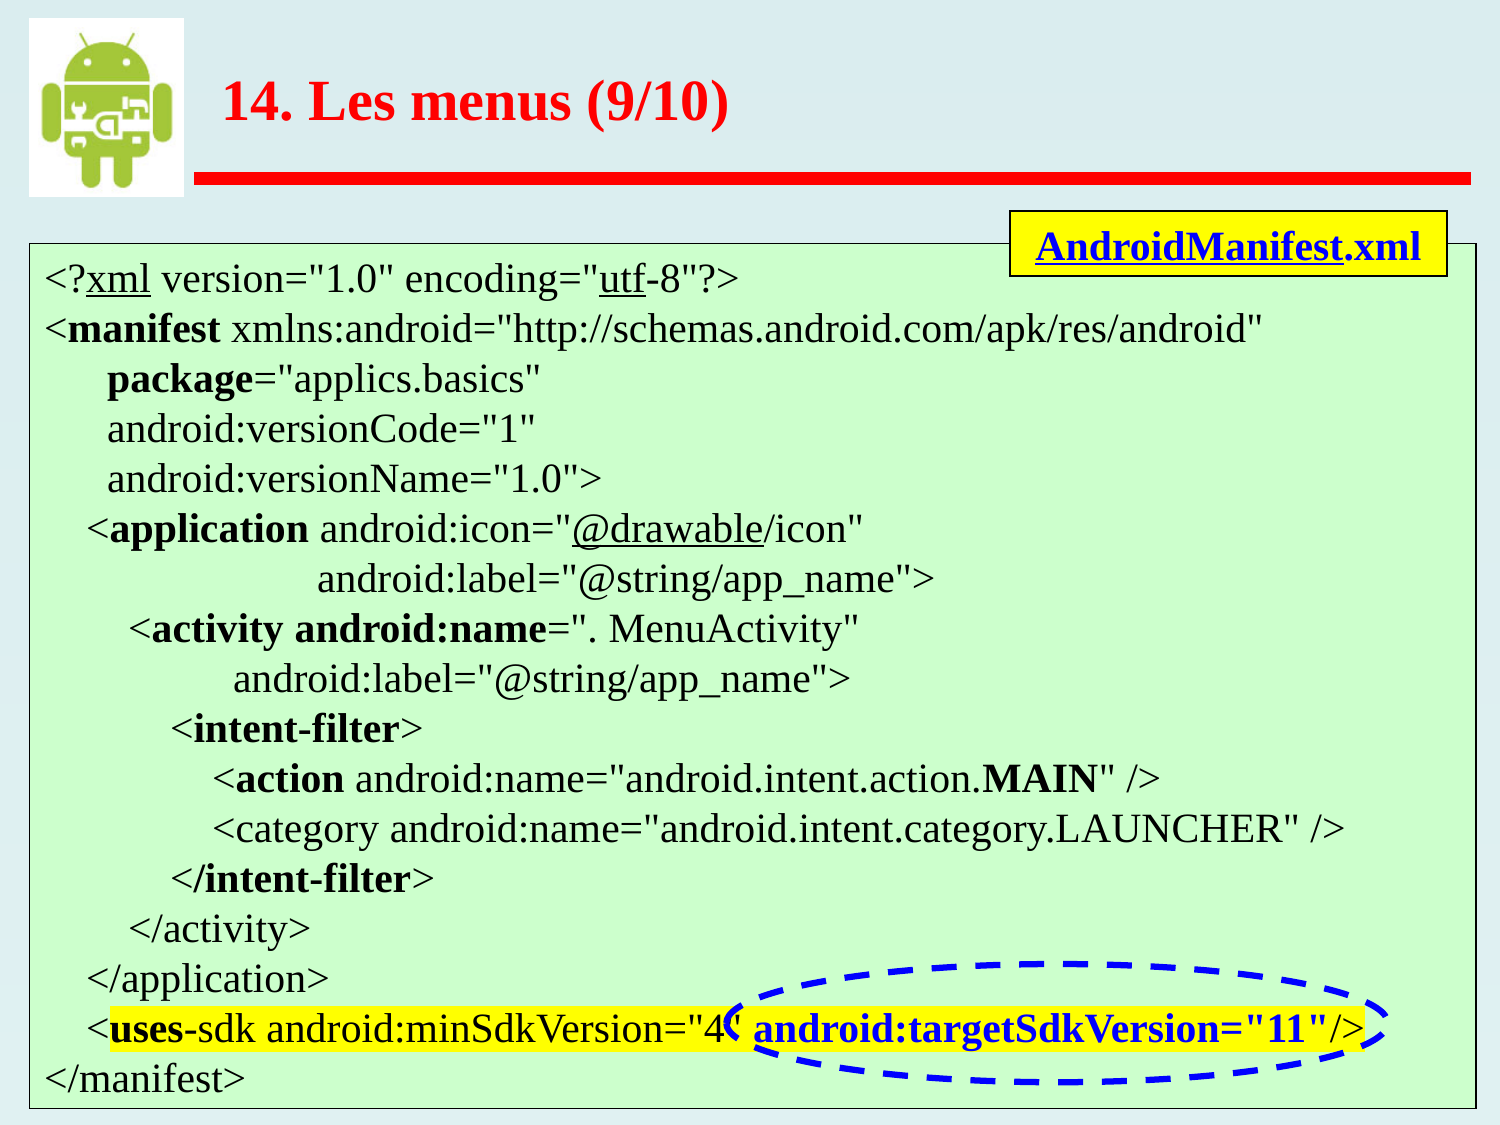

14. Les menus (9/10)
AndroidManifest.xml
<?xml version="1.0" encoding="utf-8"?>
<manifest xmlns:android="http://schemas.android.com/apk/res/android"
      package="applics.basics"
      android:versionCode="1"
      android:versionName="1.0">
    <application android:icon="@drawable/icon"
                          android:label="@string/app_name">
        <activity android:name=". MenuActivity"
                  android:label="@string/app_name">
            <intent-filter>
                <action android:name="android.intent.action.MAIN" />
                <category android:name="android.intent.category.LAUNCHER" />
            </intent-filter>
        </activity>
    </application>
    <uses-sdk android:minSdkVersion="4" android:targetSdkVersion="11"/> </manifest>

 Android 2 – C.Charlet – 2023 – p. 40